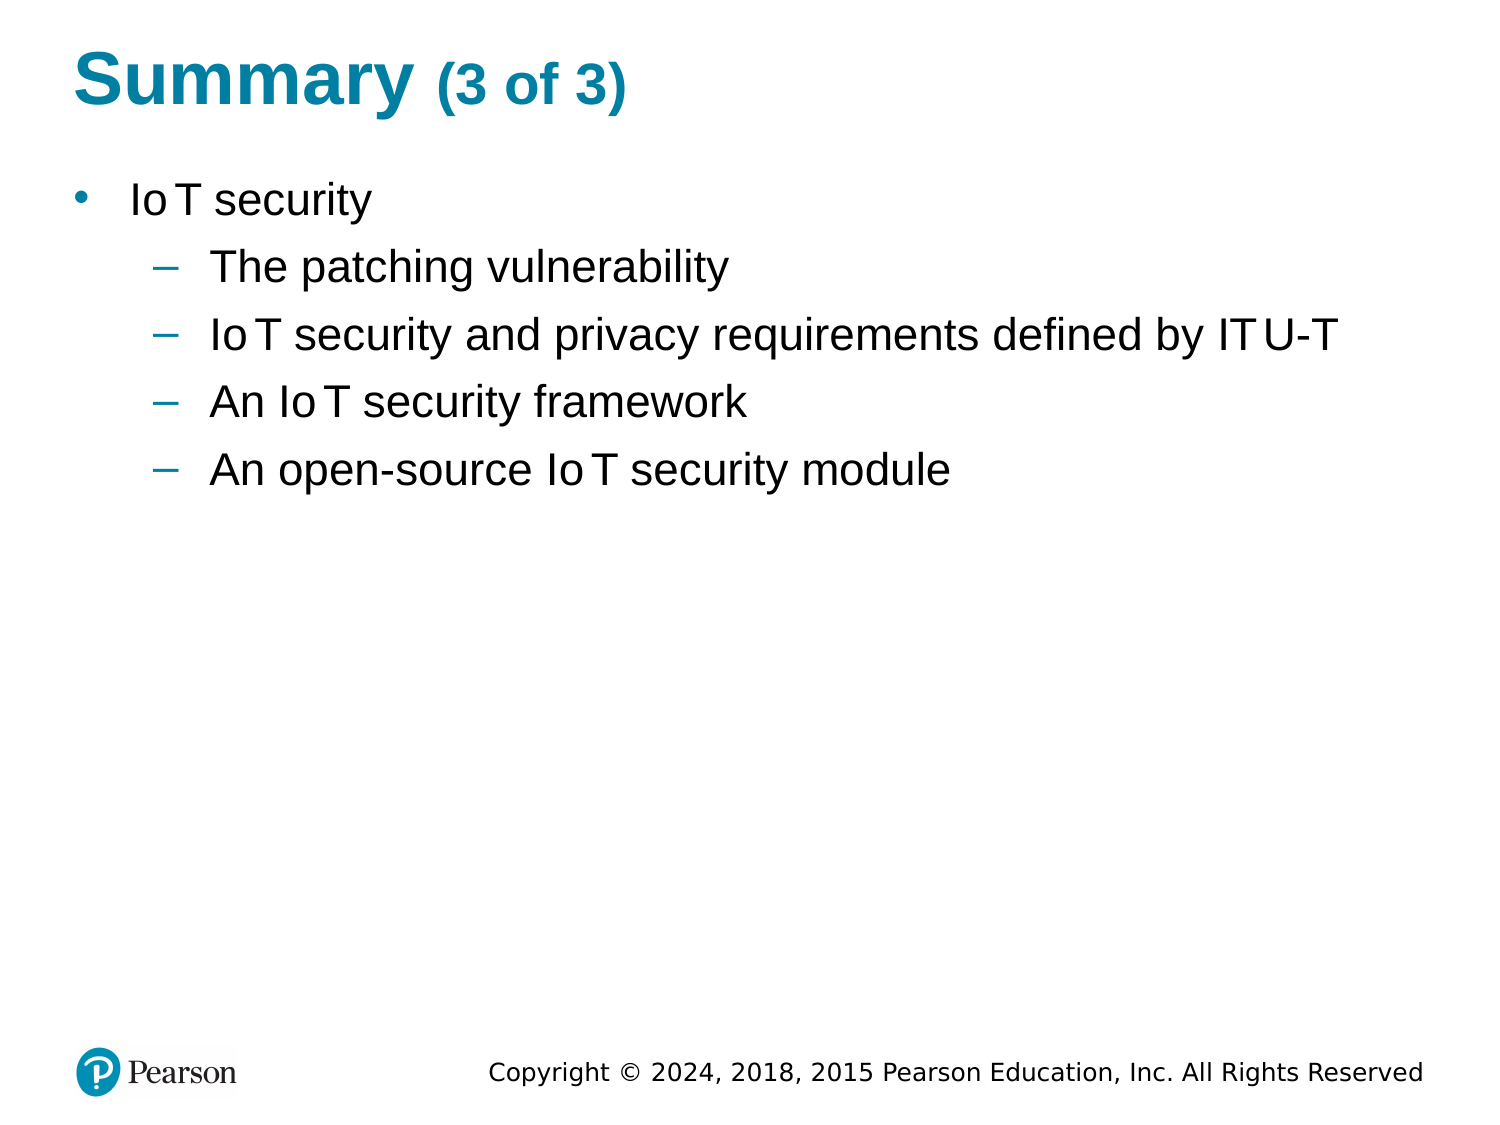

# Summary (3 of 3)
I o T security
The patching vulnerability
I o T security and privacy requirements defined by I T U-T
An I o T security framework
An open-source I o T security module